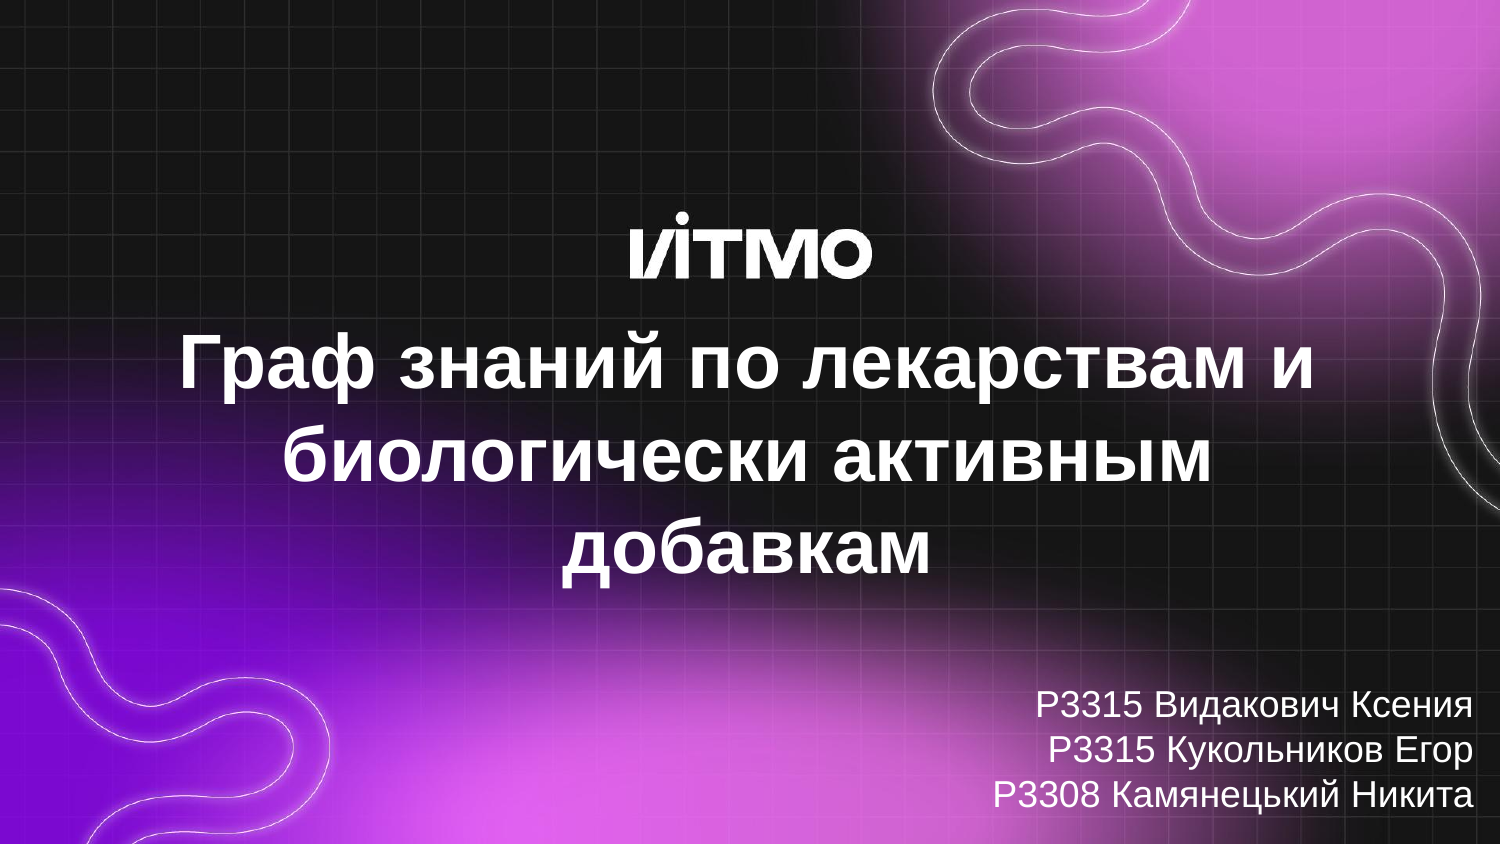

# Граф знаний по лекарствам и биологически активным добавкам
P3315 Видакович Ксения
P3315 Кукольников Егор
P3308 Камянецький Никита